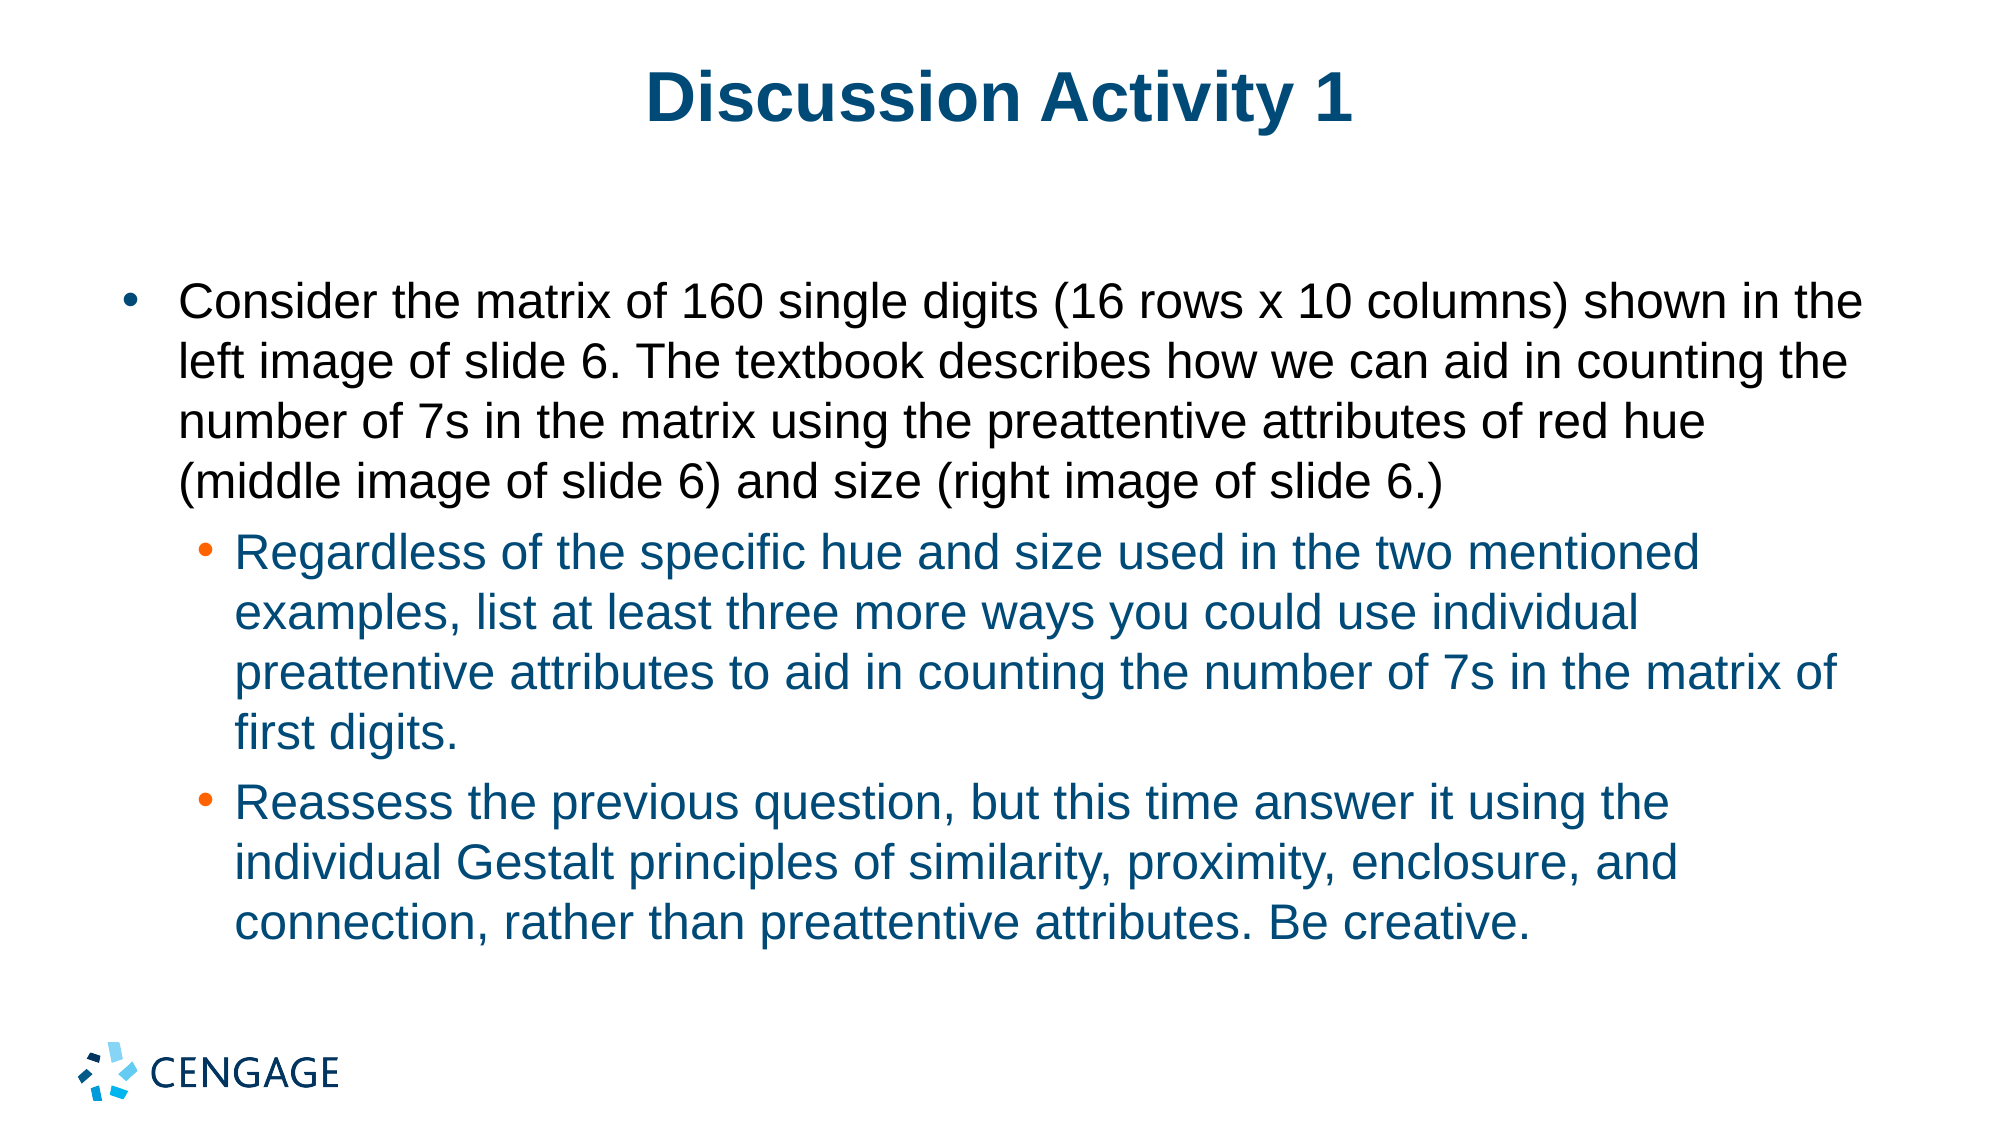

# Discussion Activity 1
Consider the matrix of 160 single digits (16 rows x 10 columns) shown in the left image of slide 6. The textbook describes how we can aid in counting the number of 7s in the matrix using the preattentive attributes of red hue (middle image of slide 6) and size (right image of slide 6.)
Regardless of the specific hue and size used in the two mentioned examples, list at least three more ways you could use individual preattentive attributes to aid in counting the number of 7s in the matrix of first digits.
Reassess the previous question, but this time answer it using the individual Gestalt principles of similarity, proximity, enclosure, and connection, rather than preattentive attributes. Be creative.